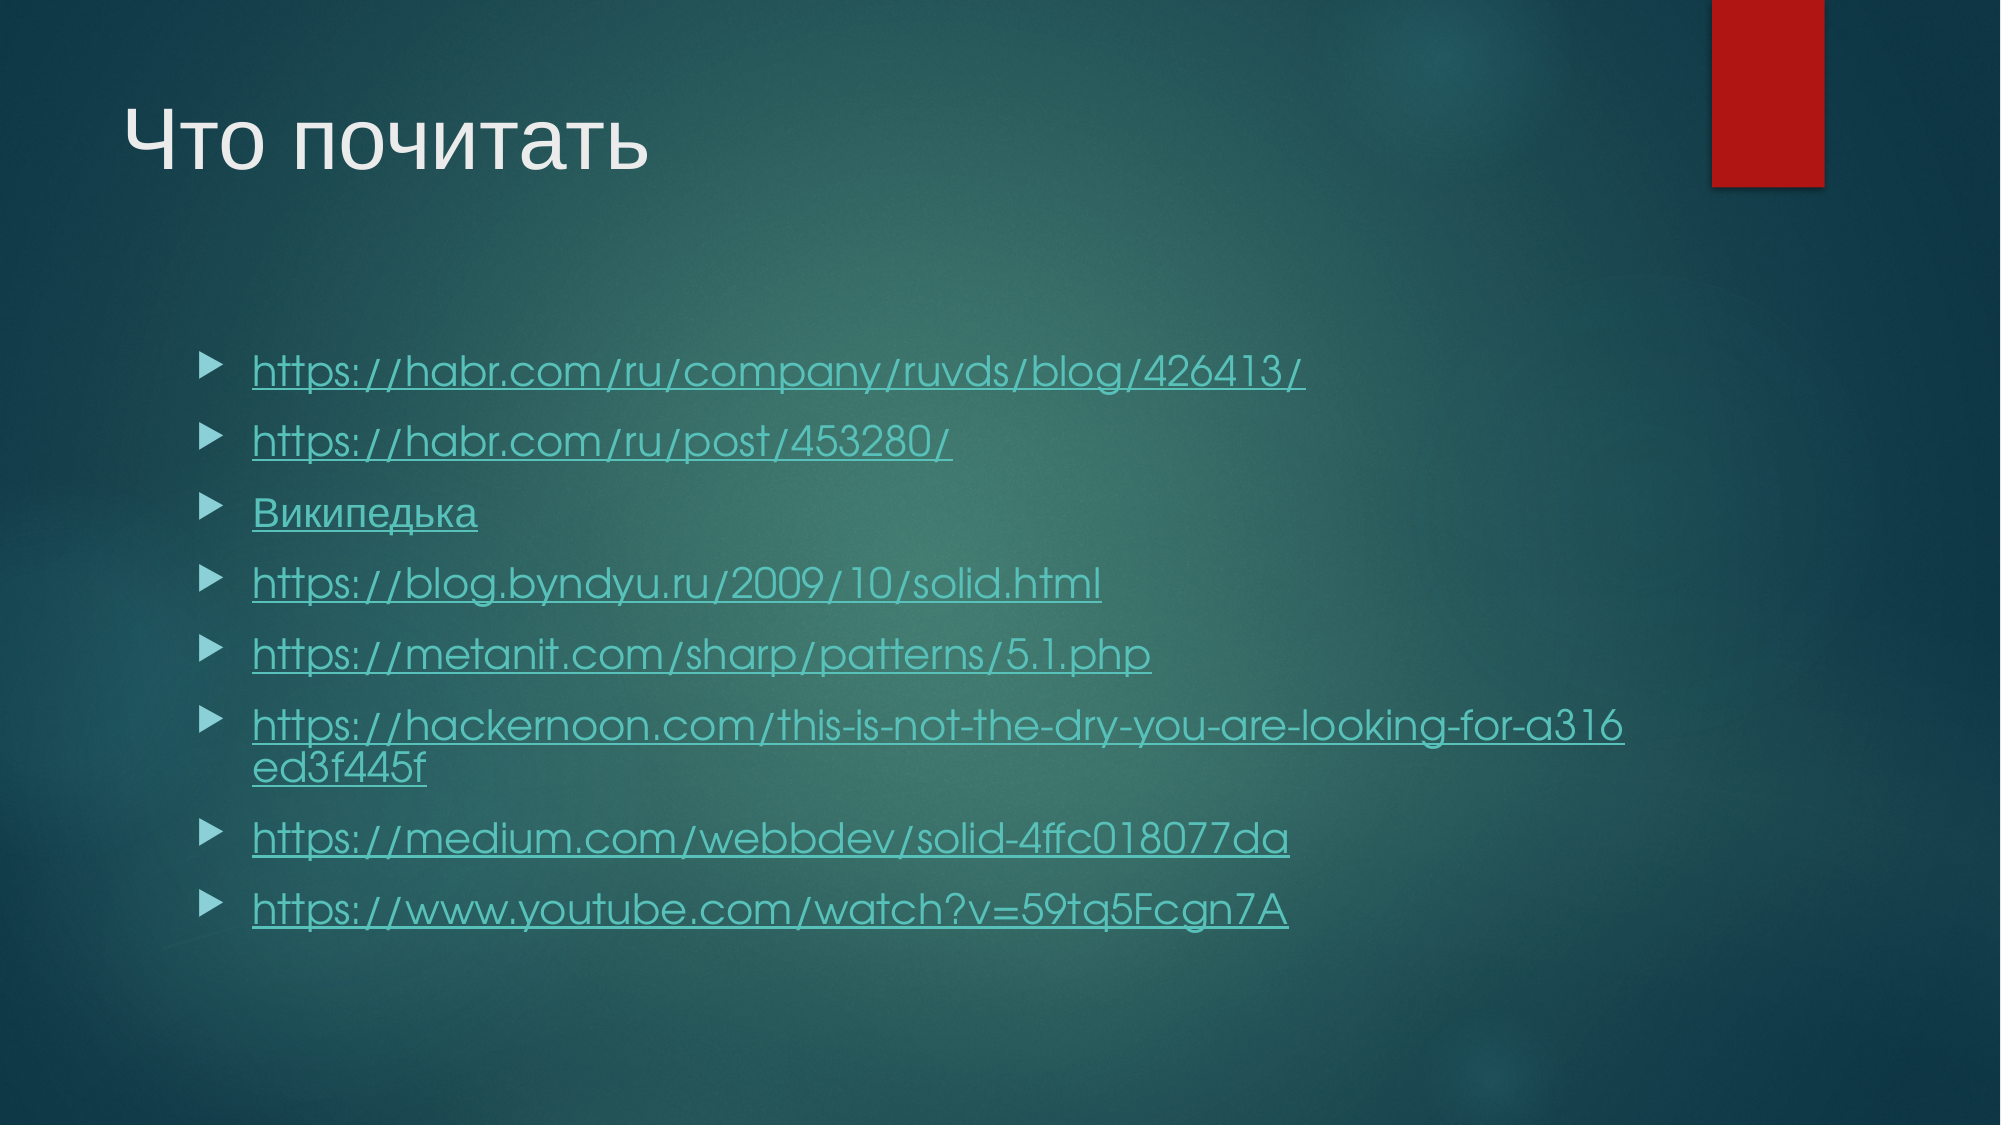

# Что почитать
https://habr.com/ru/company/ruvds/blog/426413/
https://habr.com/ru/post/453280/
Википедька
https://blog.byndyu.ru/2009/10/solid.html
https://metanit.com/sharp/patterns/5.1.php
https://hackernoon.com/this-is-not-the-dry-you-are-looking-for-a316ed3f445f
https://medium.com/webbdev/solid-4ffc018077da
https://www.youtube.com/watch?v=59tq5Fcgn7A